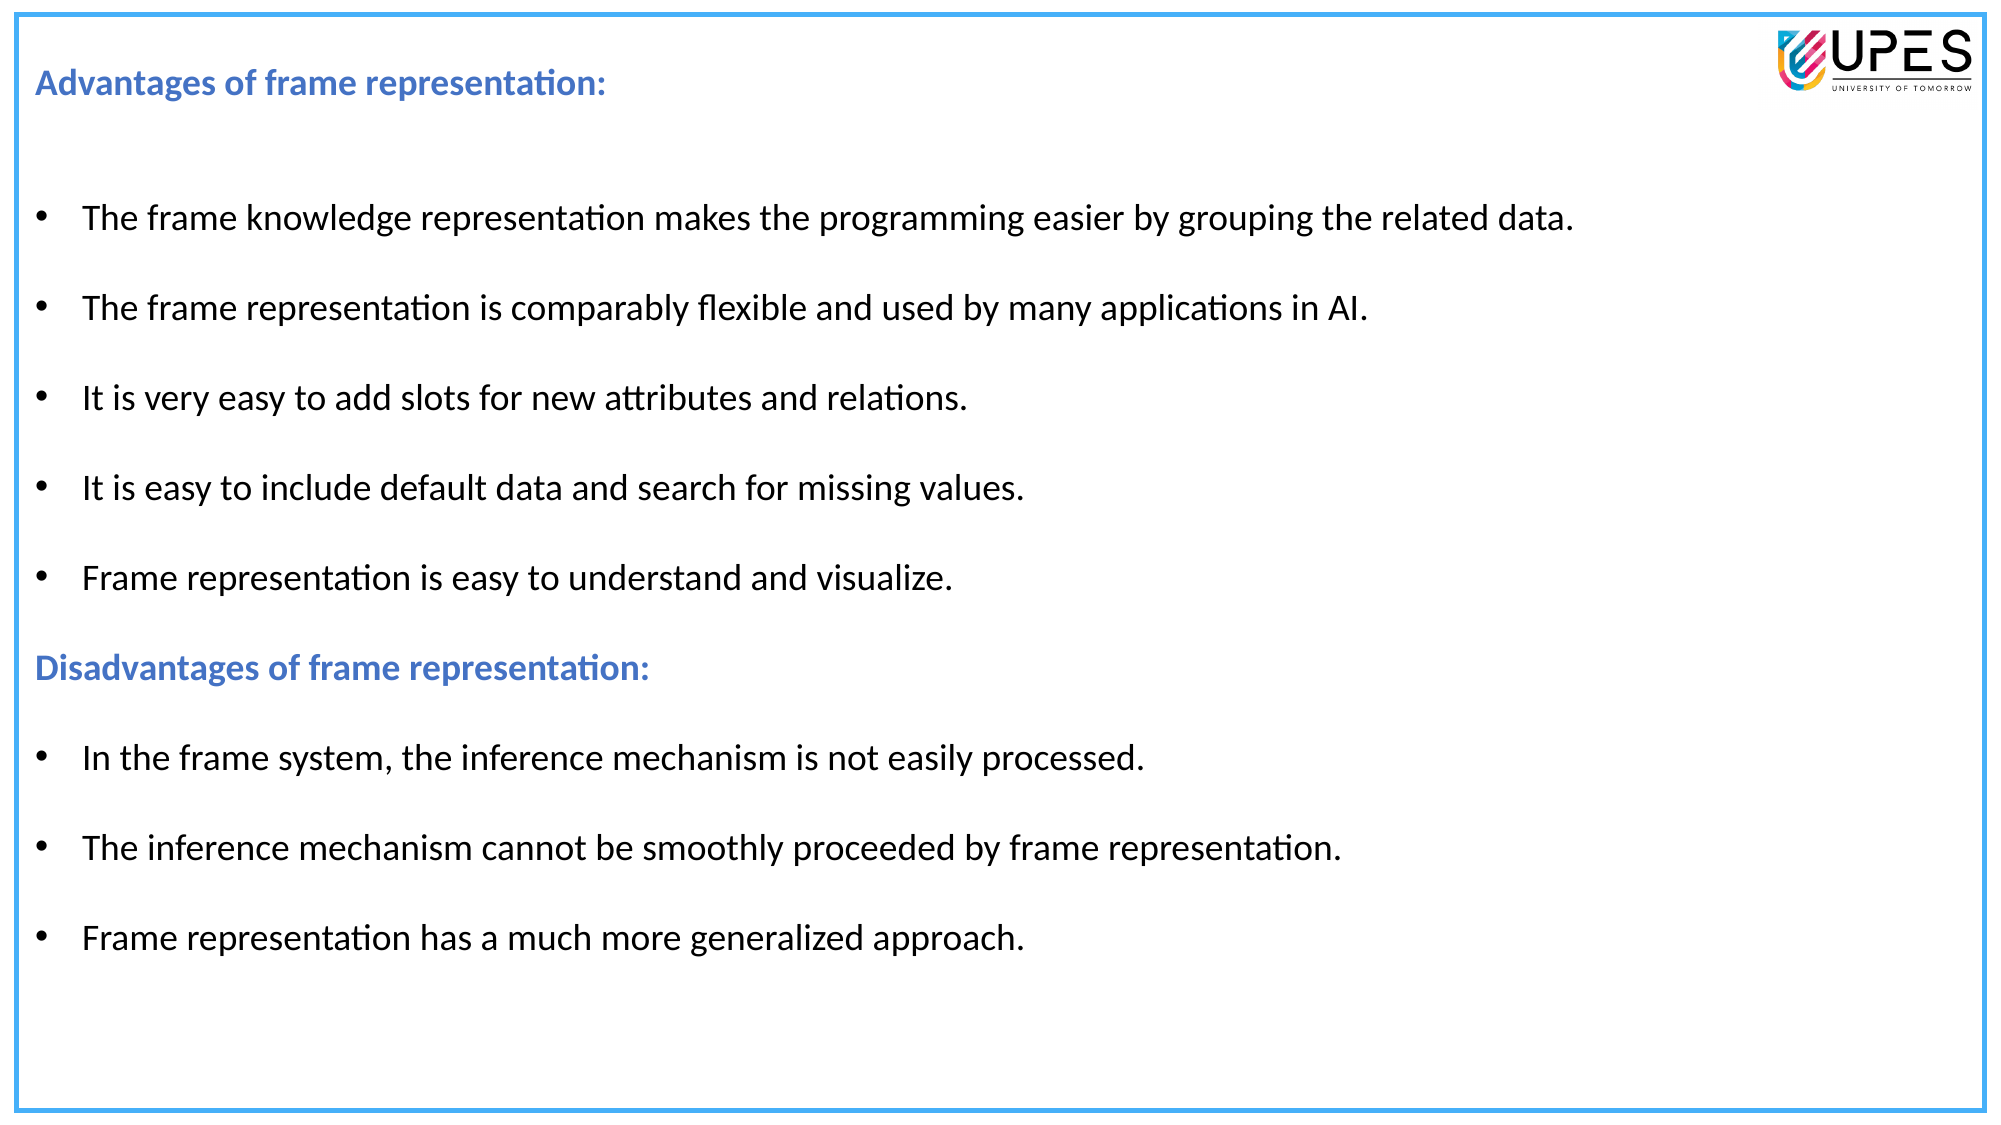

Advantages of frame representation:

The frame knowledge representation makes the programming easier by grouping the related data.
The frame representation is comparably flexible and used by many applications in AI.
It is very easy to add slots for new attributes and relations.
It is easy to include default data and search for missing values.
Frame representation is easy to understand and visualize.

Disadvantages of frame representation:
In the frame system, the inference mechanism is not easily processed.
The inference mechanism cannot be smoothly proceeded by frame representation.
Frame representation has a much more generalized approach.